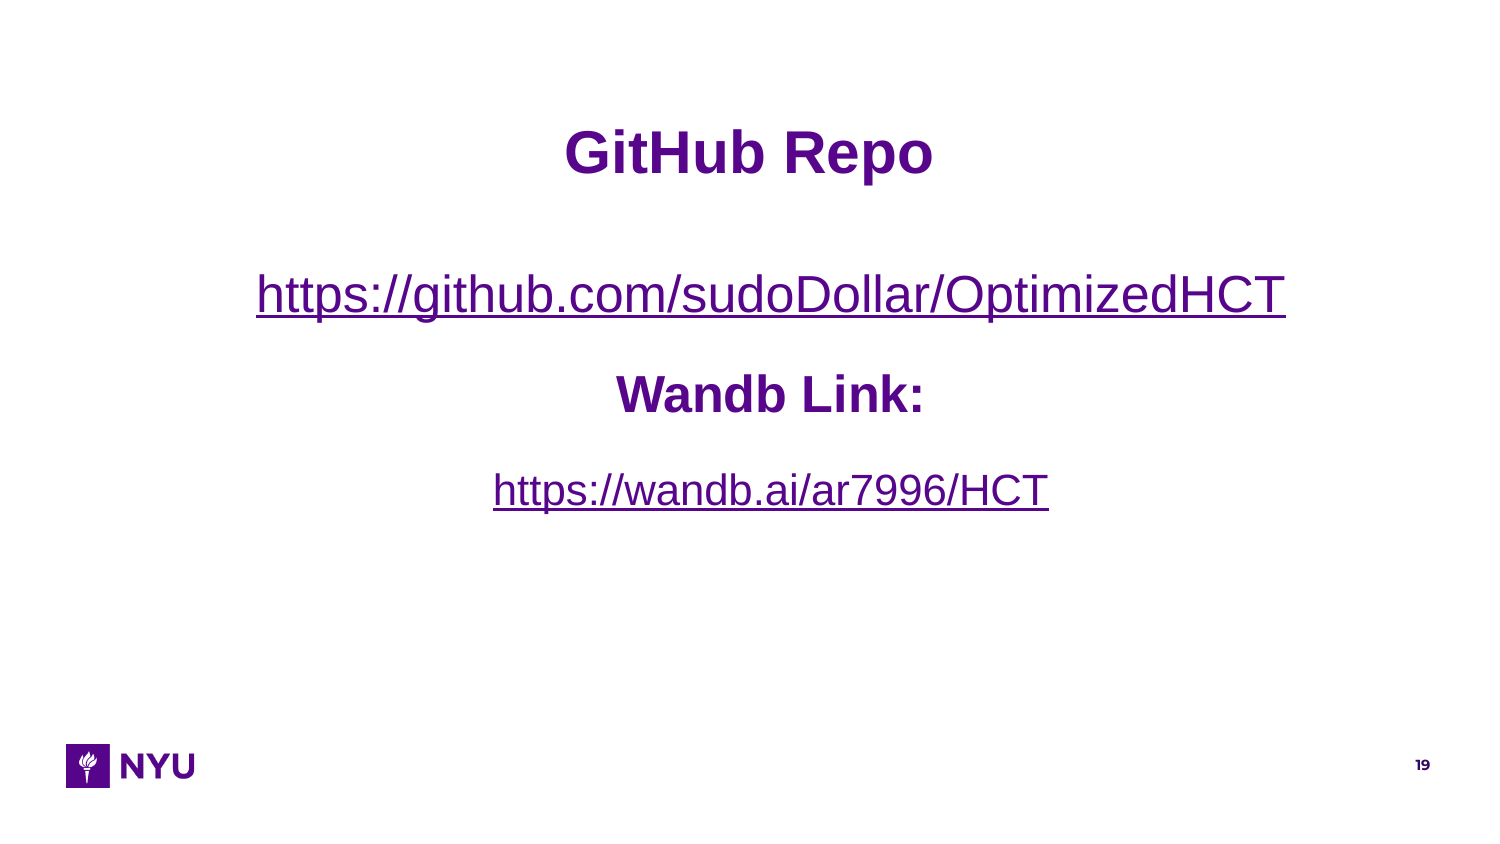

# GitHub Repo
https://github.com/sudoDollar/OptimizedHCT

Wandb Link:

https://wandb.ai/ar7996/HCT